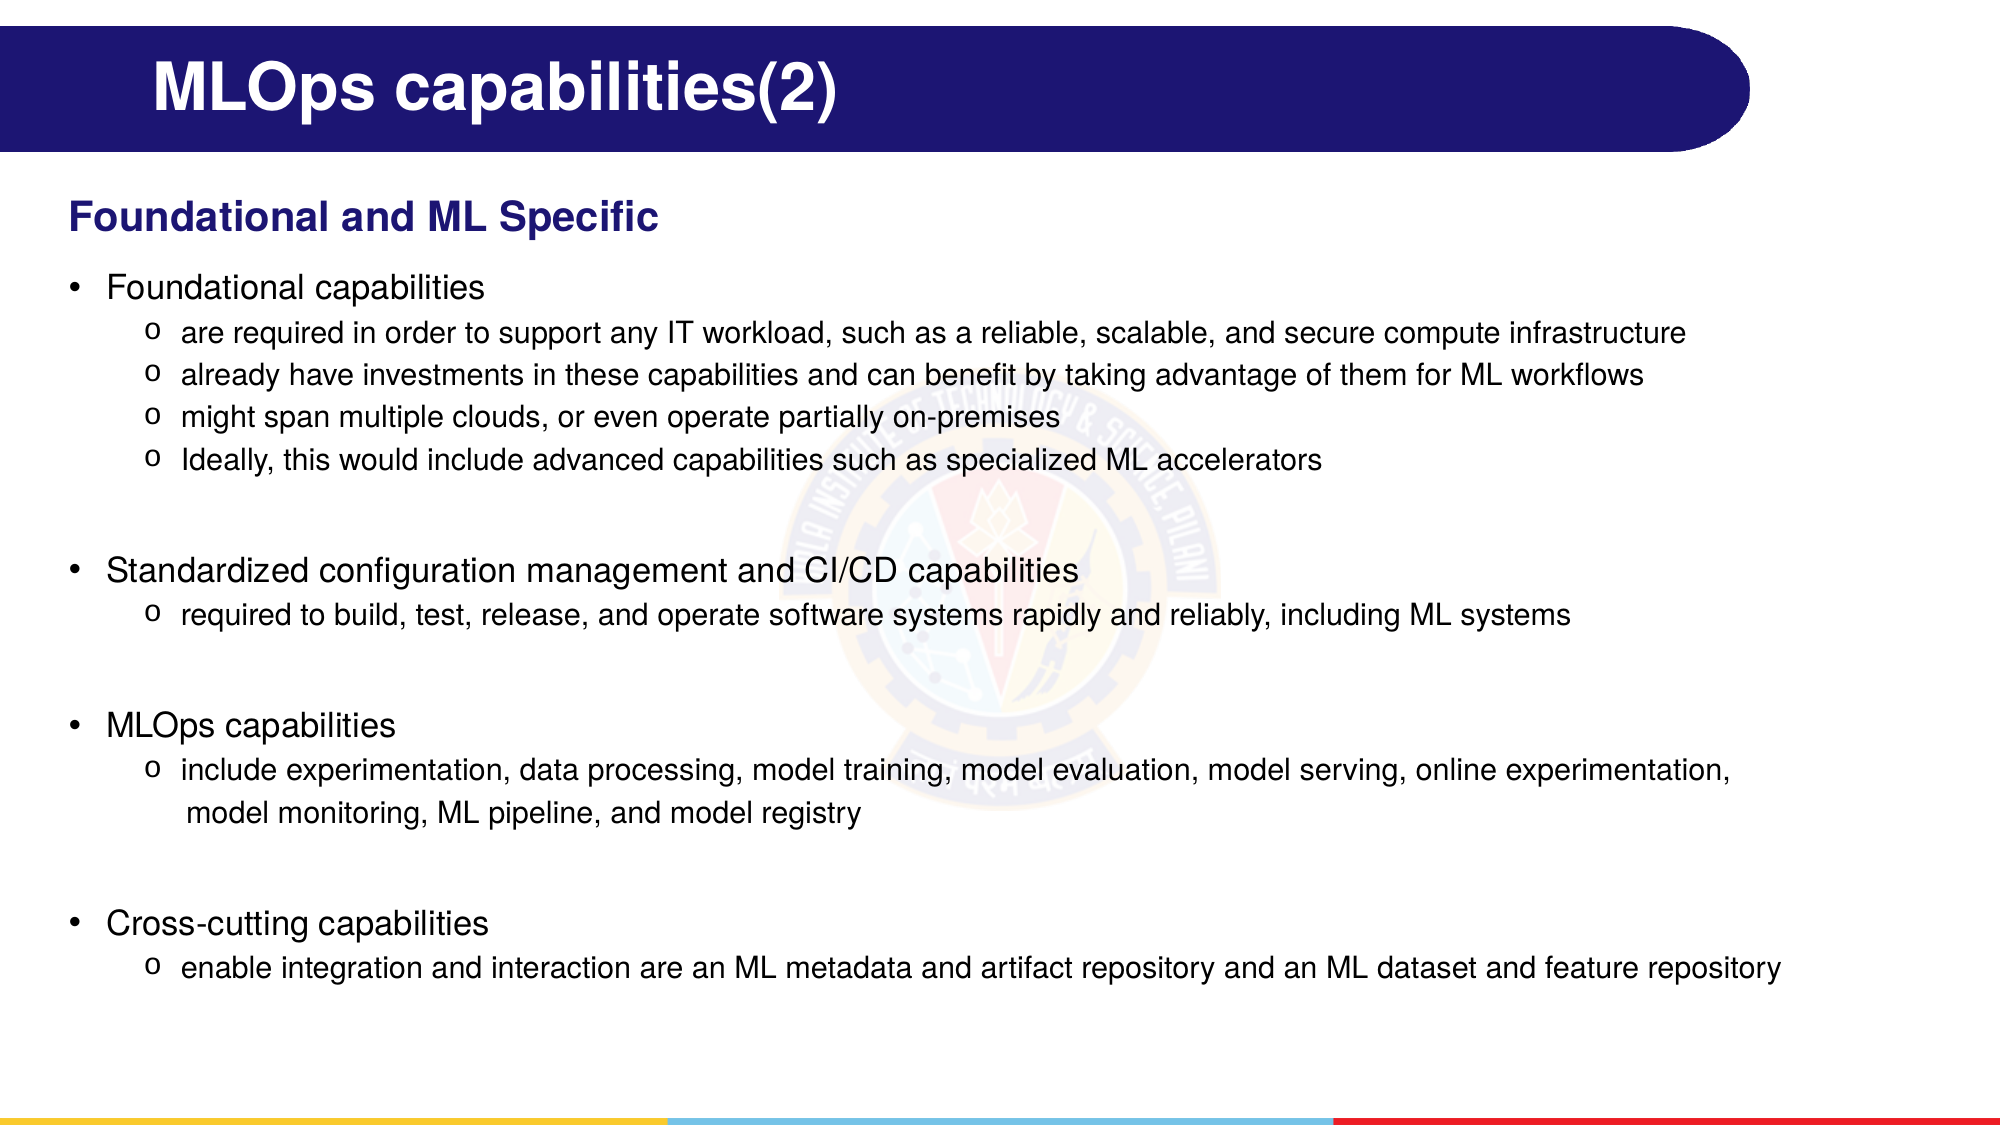

# MLOps capabilities(2)
Foundational and ML Specific
Foundational capabilities
are required in order to support any IT workload, such as a reliable, scalable, and secure compute infrastructure
already have investments in these capabilities and can benefit by taking advantage of them for ML workflows
might span multiple clouds, or even operate partially on-premises
Ideally, this would include advanced capabilities such as specialized ML accelerators

Standardized configuration management and CI/CD capabilities
required to build, test, release, and operate software systems rapidly and reliably, including ML systems

MLOps capabilities
include experimentation, data processing, model training, model evaluation, model serving, online experimentation,
     model monitoring, ML pipeline, and model registry

Cross-cutting capabilities
enable integration and interaction are an ML metadata and artifact repository and an ML dataset and feature repository